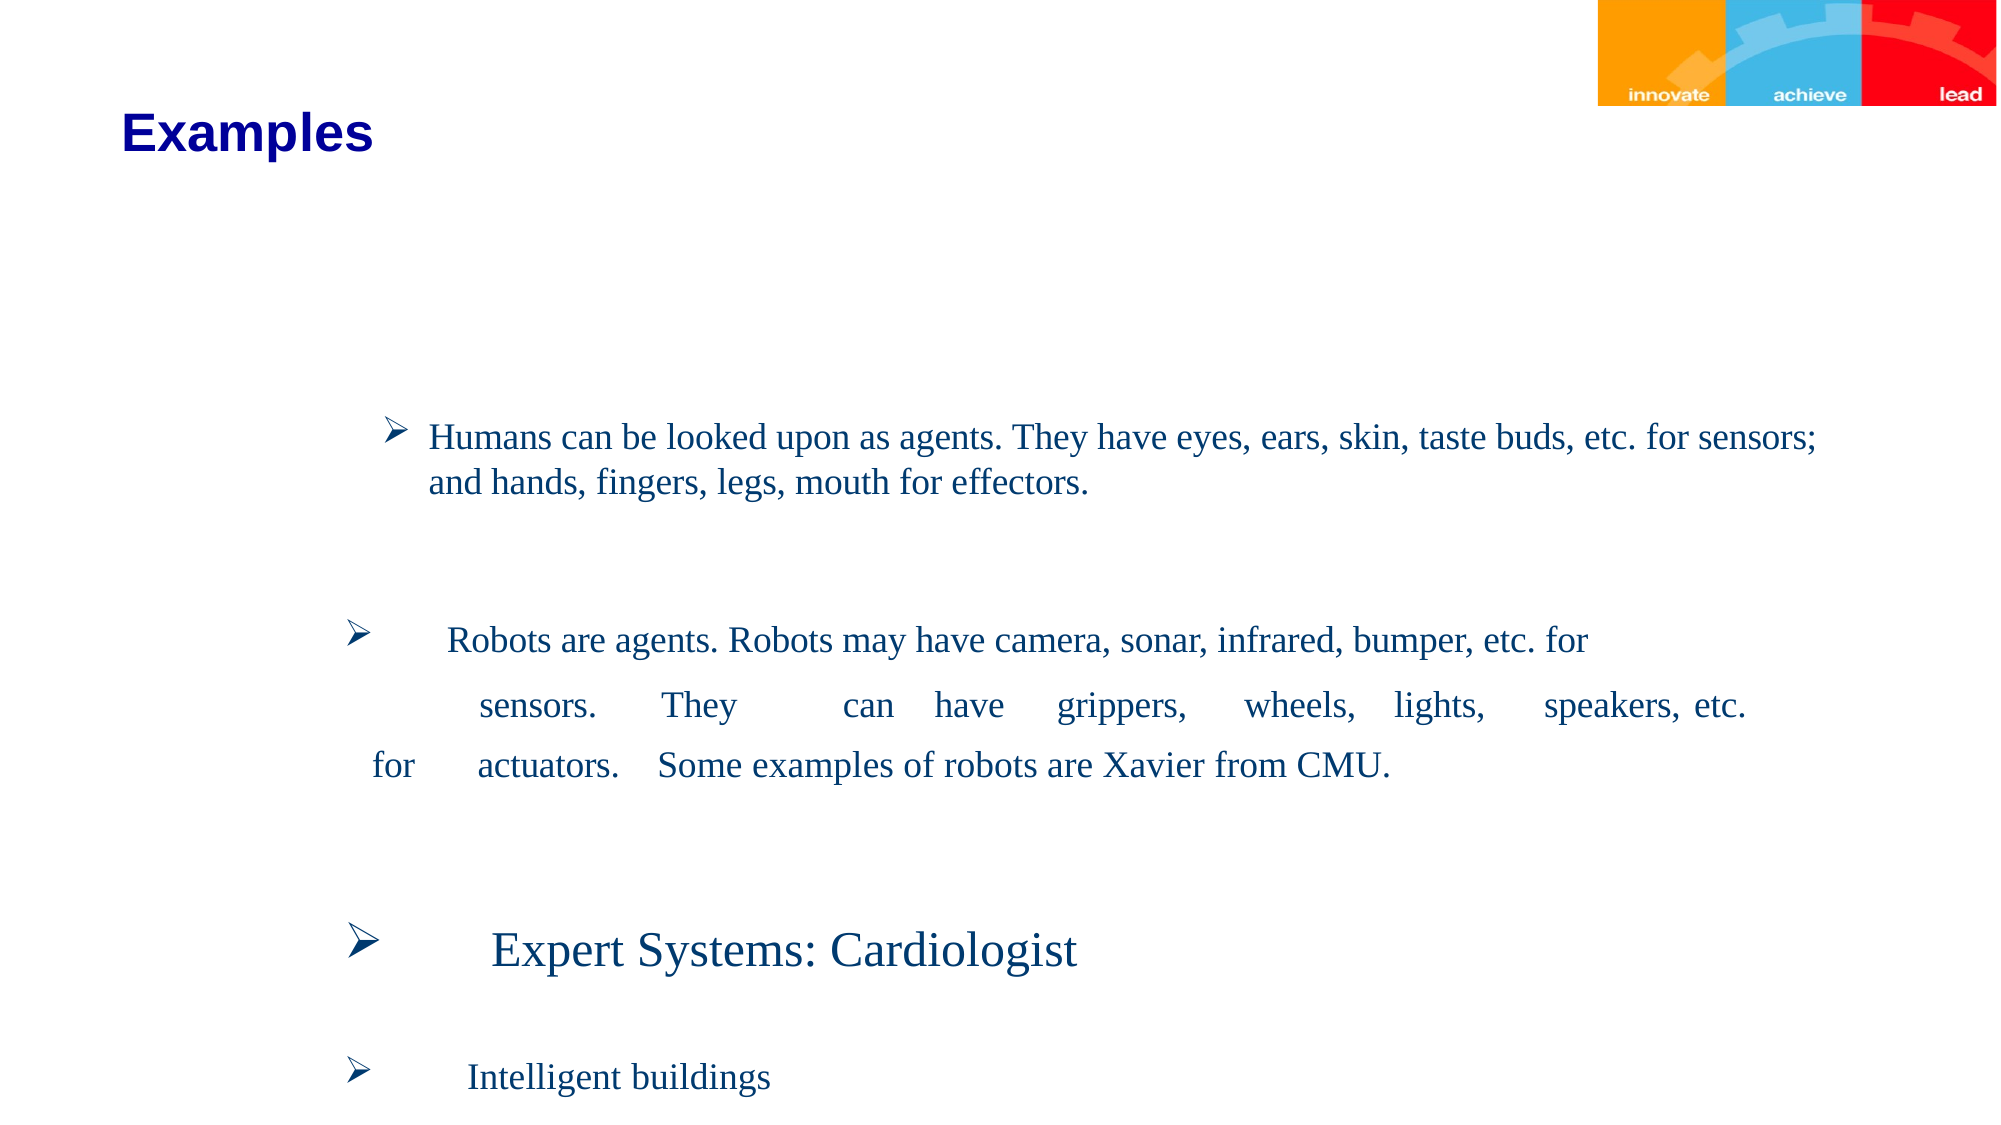

# Examples
Humans can be looked upon as agents. They have eyes, ears, skin, taste buds, etc. for sensors; and hands, fingers, legs, mouth for effectors.

      Robots are agents. Robots may have camera, sonar, infrared, bumper, etc. for
           sensors.       They	can	have	grippers,	wheels,	lights,	speakers,	etc.	     for	actuators.   Some examples of robots are Xavier from CMU.

        Expert Systems: Cardiologist

        Intelligent buildings